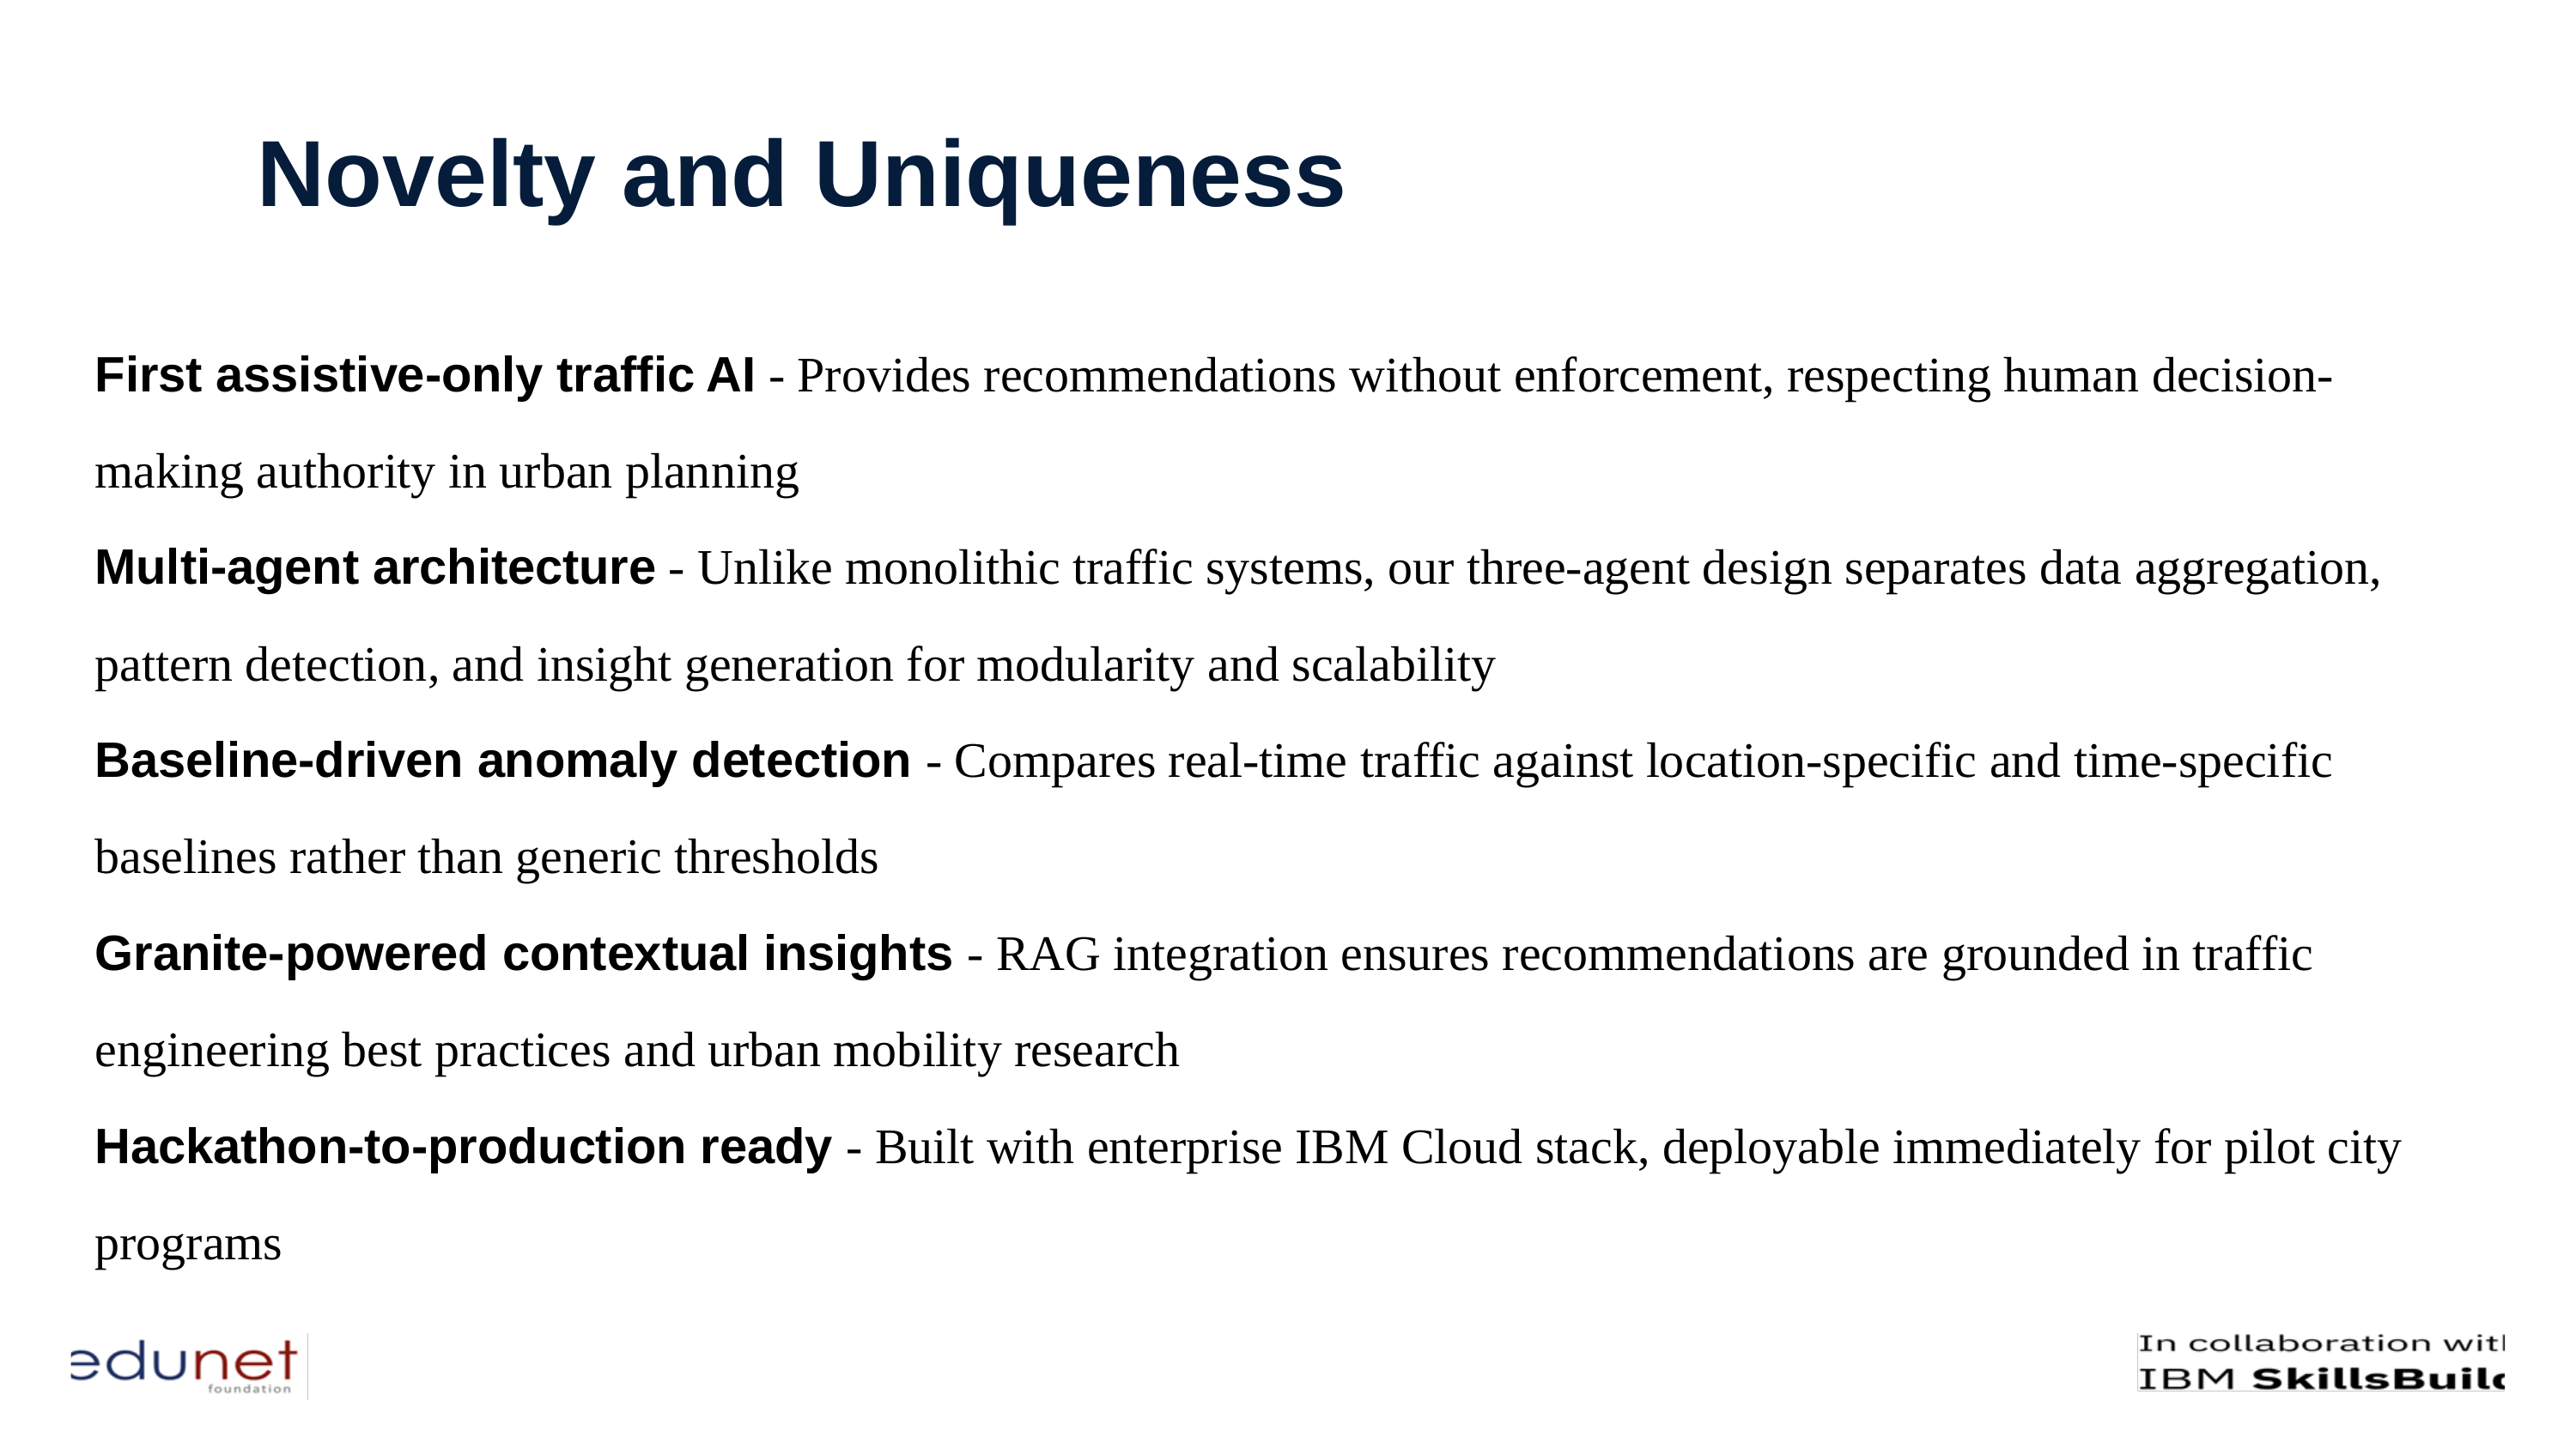

Novelty and Uniqueness
First assistive-only traffic AI - Provides recommendations without enforcement, respecting human decision-making authority in urban planning
Multi-agent architecture - Unlike monolithic traffic systems, our three-agent design separates data aggregation, pattern detection, and insight generation for modularity and scalability
Baseline-driven anomaly detection - Compares real-time traffic against location-specific and time-specific baselines rather than generic thresholds
Granite-powered contextual insights - RAG integration ensures recommendations are grounded in traffic engineering best practices and urban mobility research
Hackathon-to-production ready - Built with enterprise IBM Cloud stack, deployable immediately for pilot city programs